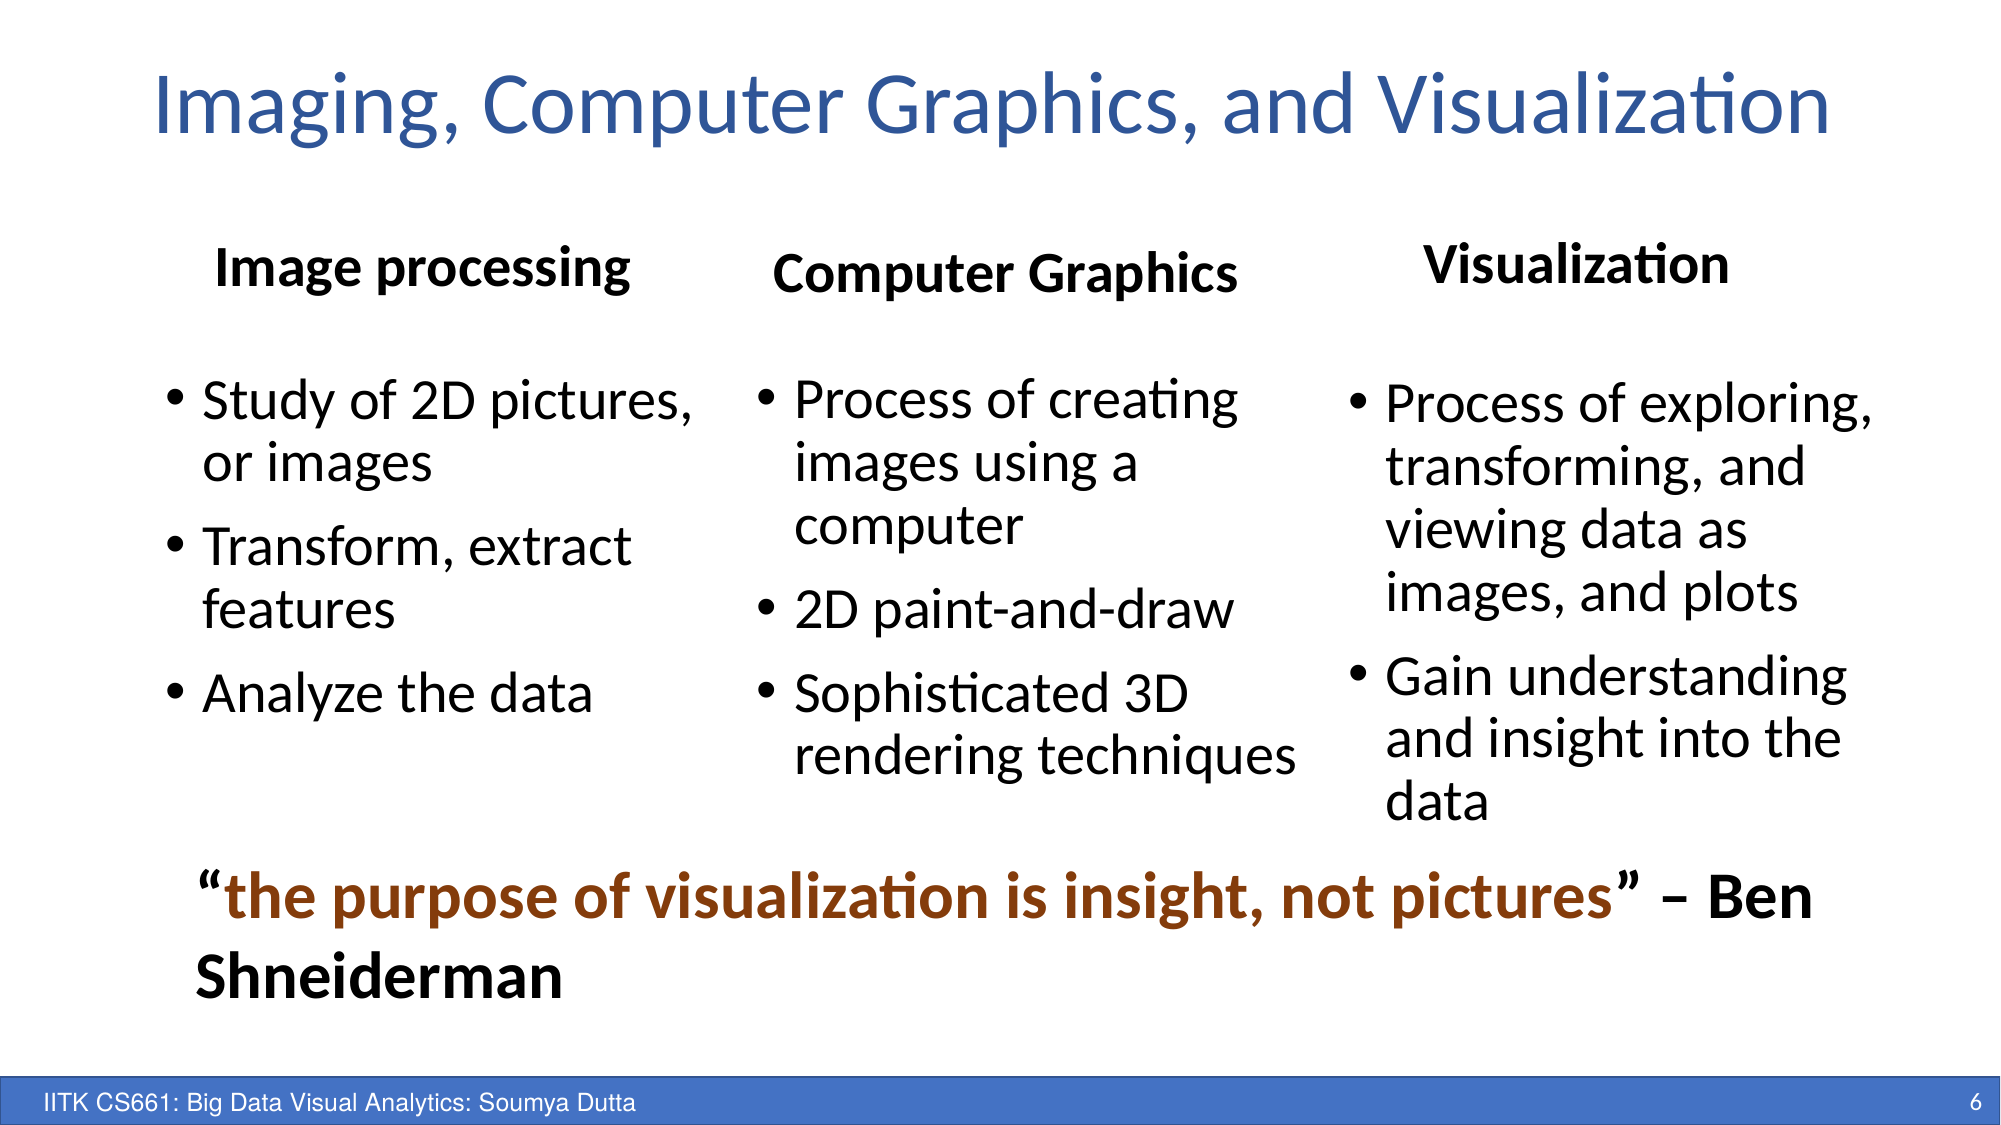

# Imaging, Computer Graphics, and Visualization
Visualization
Image processing
Computer Graphics
Study of 2D pictures, or images
Transform, extract features
Analyze the data

Process of creating images using a computer
2D paint-and-draw
Sophisticated 3D rendering techniques

Process of exploring, transforming, and viewing data as images, and plots
Gain understanding and insight into the data

“the purpose of visualization is insight, not pictures” – Ben Shneiderman